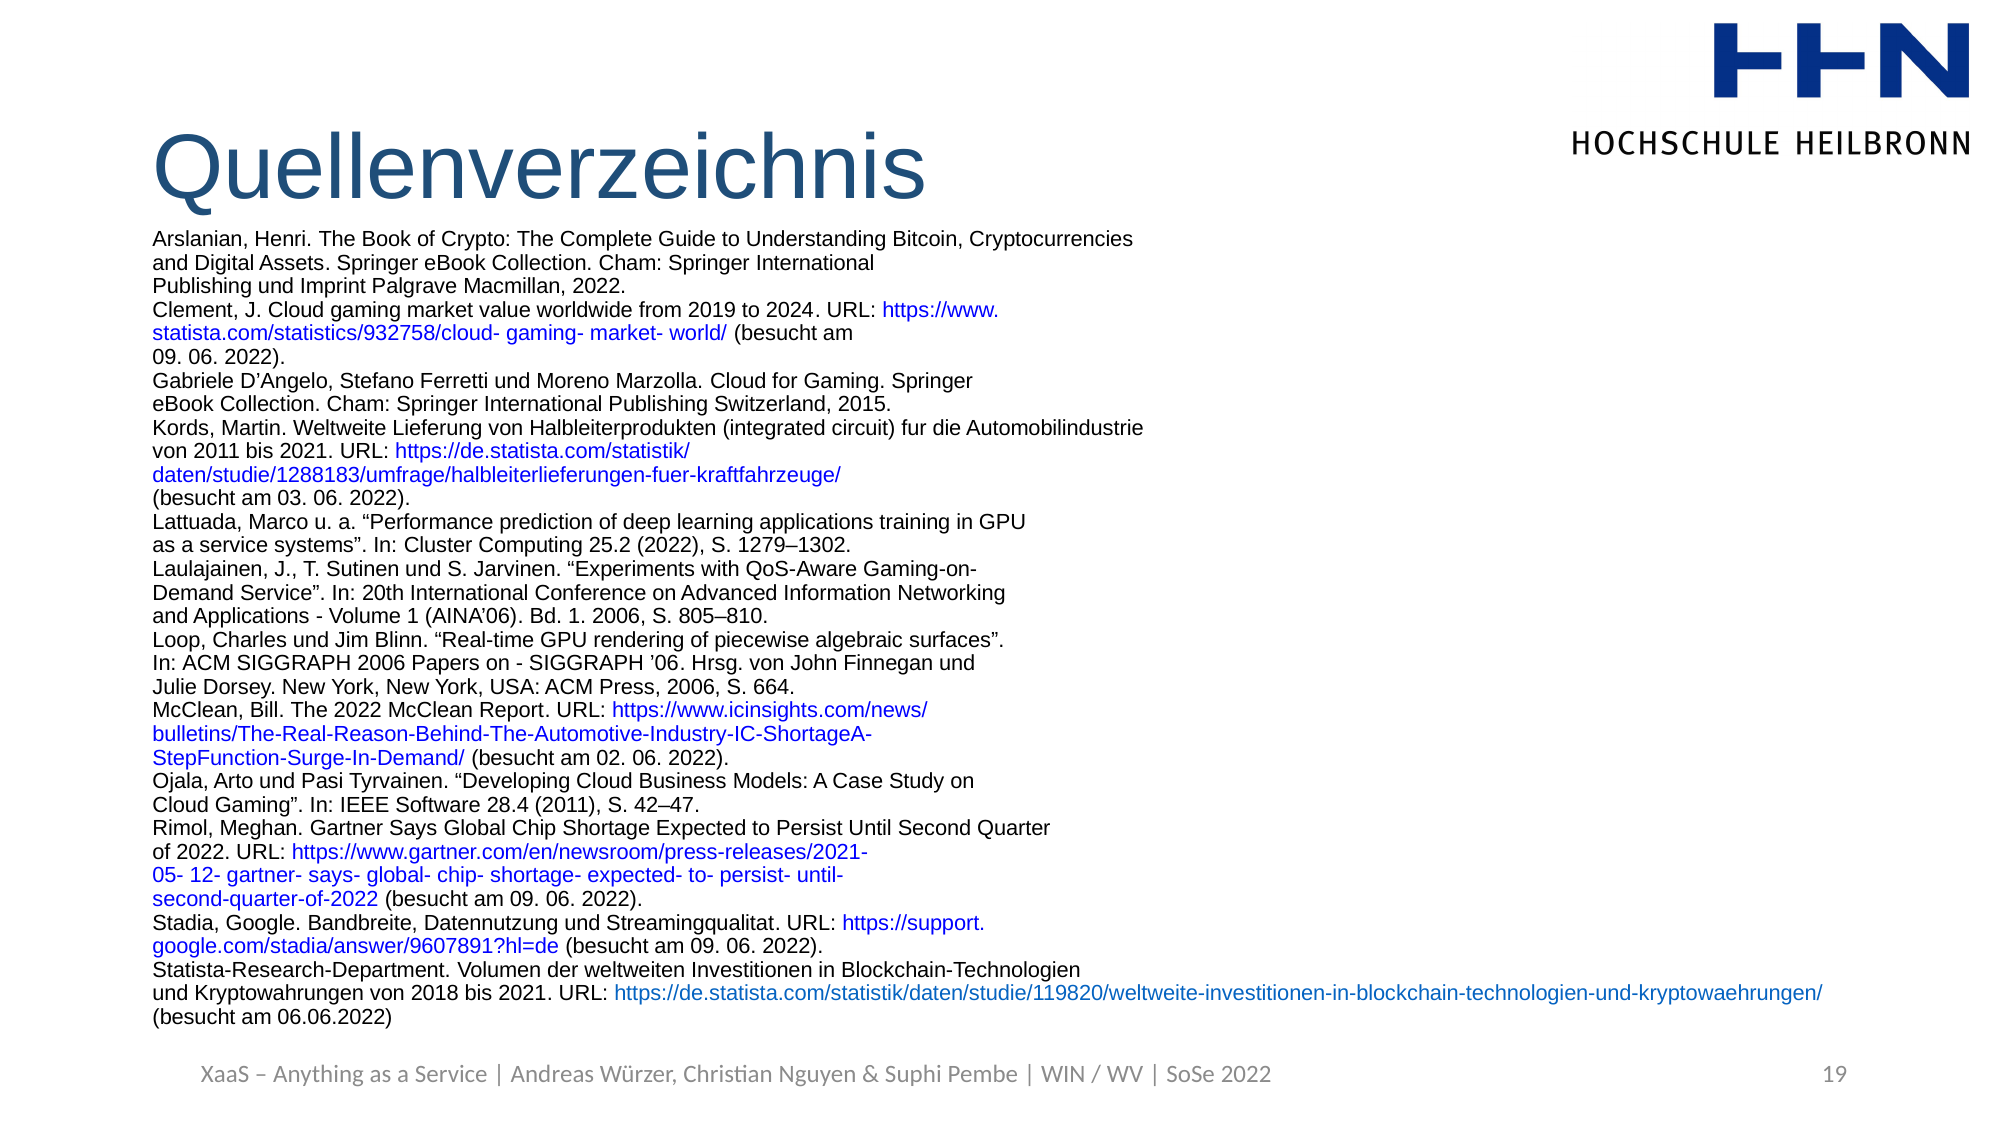

# Quellenverzeichnis
Arslanian, Henri. The Book of Crypto: The Complete Guide to Understanding Bitcoin, Cryptocurrencies
and Digital Assets. Springer eBook Collection. Cham: Springer International
Publishing und Imprint Palgrave Macmillan, 2022.
Clement, J. Cloud gaming market value worldwide from 2019 to 2024. URL: https://www.
statista.com/statistics/932758/cloud- gaming- market- world/ (besucht am
09. 06. 2022).
Gabriele D’Angelo, Stefano Ferretti und Moreno Marzolla. Cloud for Gaming. Springer
eBook Collection. Cham: Springer International Publishing Switzerland, 2015.
Kords, Martin. Weltweite Lieferung von Halbleiterprodukten (integrated circuit) fur die Automobilindustrie
von 2011 bis 2021. URL: https://de.statista.com/statistik/
daten/studie/1288183/umfrage/halbleiterlieferungen-fuer-kraftfahrzeuge/
(besucht am 03. 06. 2022).
Lattuada, Marco u. a. “Performance prediction of deep learning applications training in GPU
as a service systems”. In: Cluster Computing 25.2 (2022), S. 1279–1302.
Laulajainen, J., T. Sutinen und S. Jarvinen. “Experiments with QoS-Aware Gaming-on-
Demand Service”. In: 20th International Conference on Advanced Information Networking
and Applications - Volume 1 (AINA’06). Bd. 1. 2006, S. 805–810.
Loop, Charles und Jim Blinn. “Real-time GPU rendering of piecewise algebraic surfaces”.
In: ACM SIGGRAPH 2006 Papers on - SIGGRAPH ’06. Hrsg. von John Finnegan und
Julie Dorsey. New York, New York, USA: ACM Press, 2006, S. 664.
McClean, Bill. The 2022 McClean Report. URL: https://www.icinsights.com/news/
bulletins/The-Real-Reason-Behind-The-Automotive-Industry-IC-ShortageA-
StepFunction-Surge-In-Demand/ (besucht am 02. 06. 2022).
Ojala, Arto und Pasi Tyrvainen. “Developing Cloud Business Models: A Case Study on
Cloud Gaming”. In: IEEE Software 28.4 (2011), S. 42–47.
Rimol, Meghan. Gartner Says Global Chip Shortage Expected to Persist Until Second Quarter
of 2022. URL: https://www.gartner.com/en/newsroom/press-releases/2021-
05- 12- gartner- says- global- chip- shortage- expected- to- persist- until-
second-quarter-of-2022 (besucht am 09. 06. 2022).
Stadia, Google. Bandbreite, Datennutzung und Streamingqualitat. URL: https://support.
google.com/stadia/answer/9607891?hl=de (besucht am 09. 06. 2022).
Statista-Research-Department. Volumen der weltweiten Investitionen in Blockchain-Technologien
und Kryptowahrungen von 2018 bis 2021. URL: https://de.statista.com/statistik/daten/studie/119820/weltweite-investitionen-in-blockchain-technologien-und-kryptowaehrungen/
(besucht am 06.06.2022)
XaaS – Anything as a Service | Andreas Würzer, Christian Nguyen & Suphi Pembe | WIN / WV | SoSe 2022
19